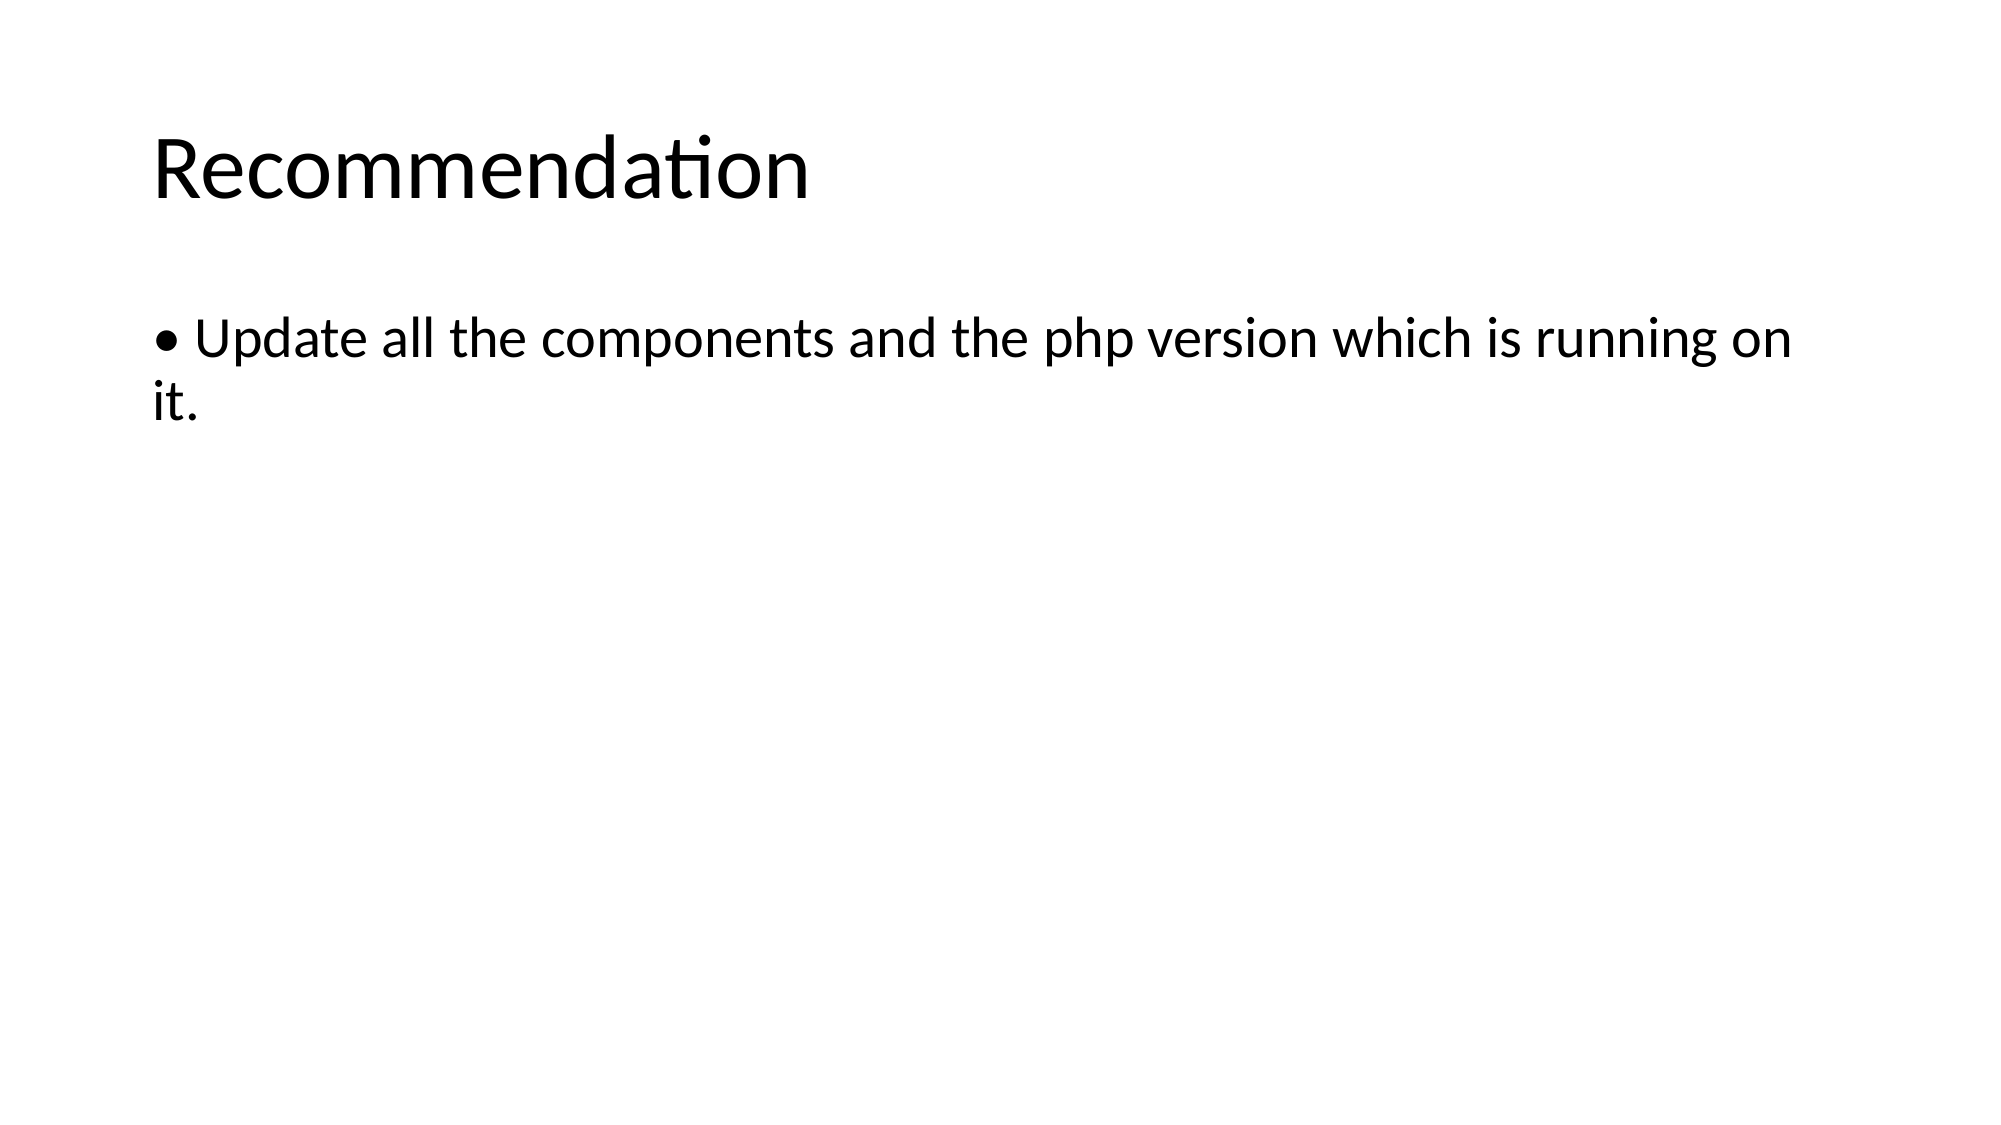

# Recommendation
• Update all the components and the php version which is running on it.